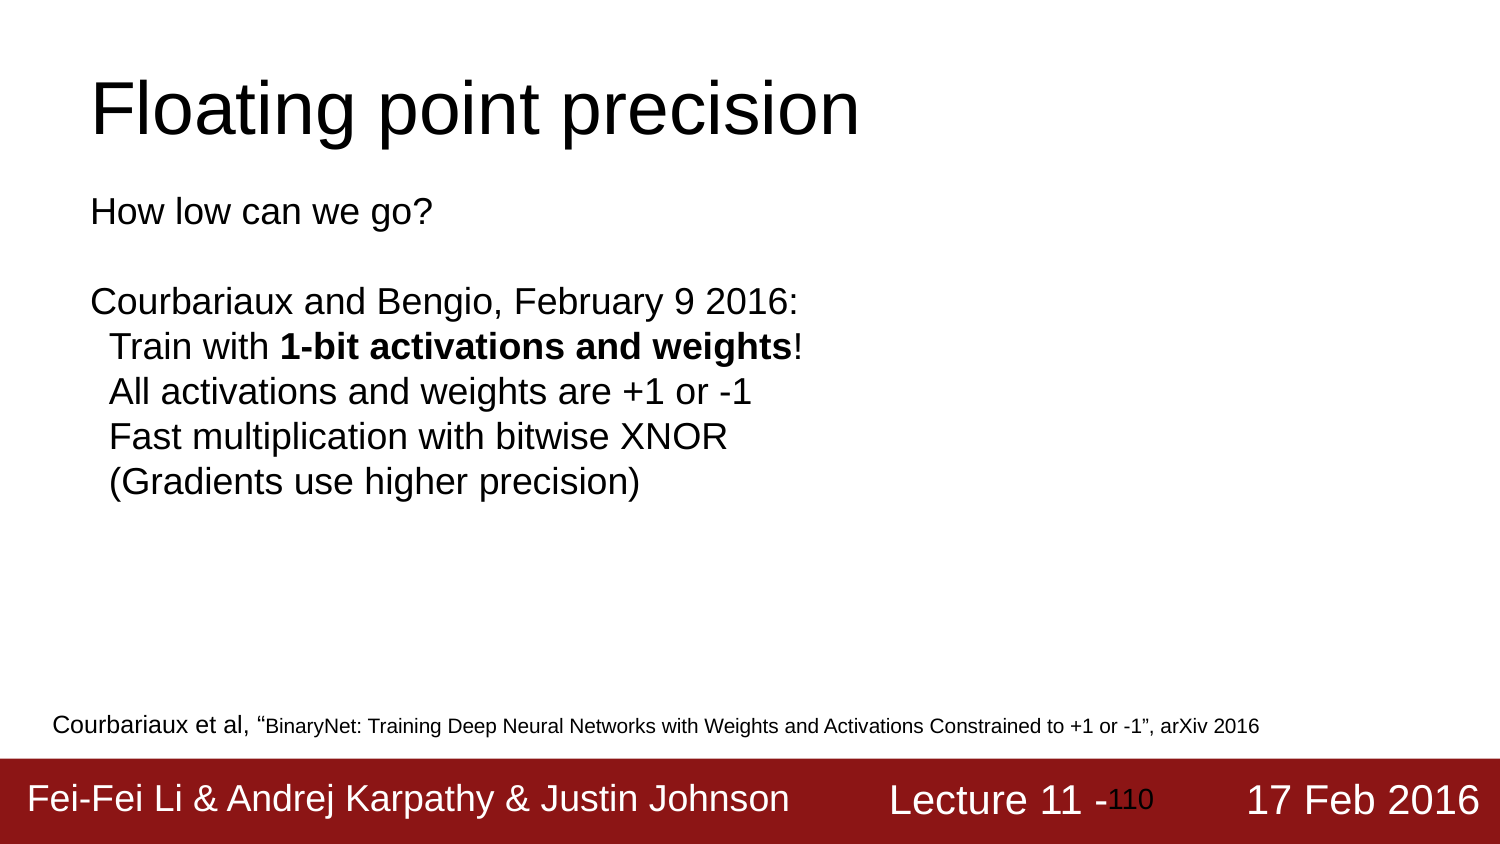

# Floating point precision
How low can we go?

Courbariaux and Bengio, February 9 2016:
Train with 1-bit activations and weights!
All activations and weights are +1 or -1
Fast multiplication with bitwise XNOR
(Gradients use higher precision)

Courbariaux et al, “BinaryNet: Training Deep Neural Networks with Weights and Activations Constrained to +1 or -1”, arXiv 2016
110